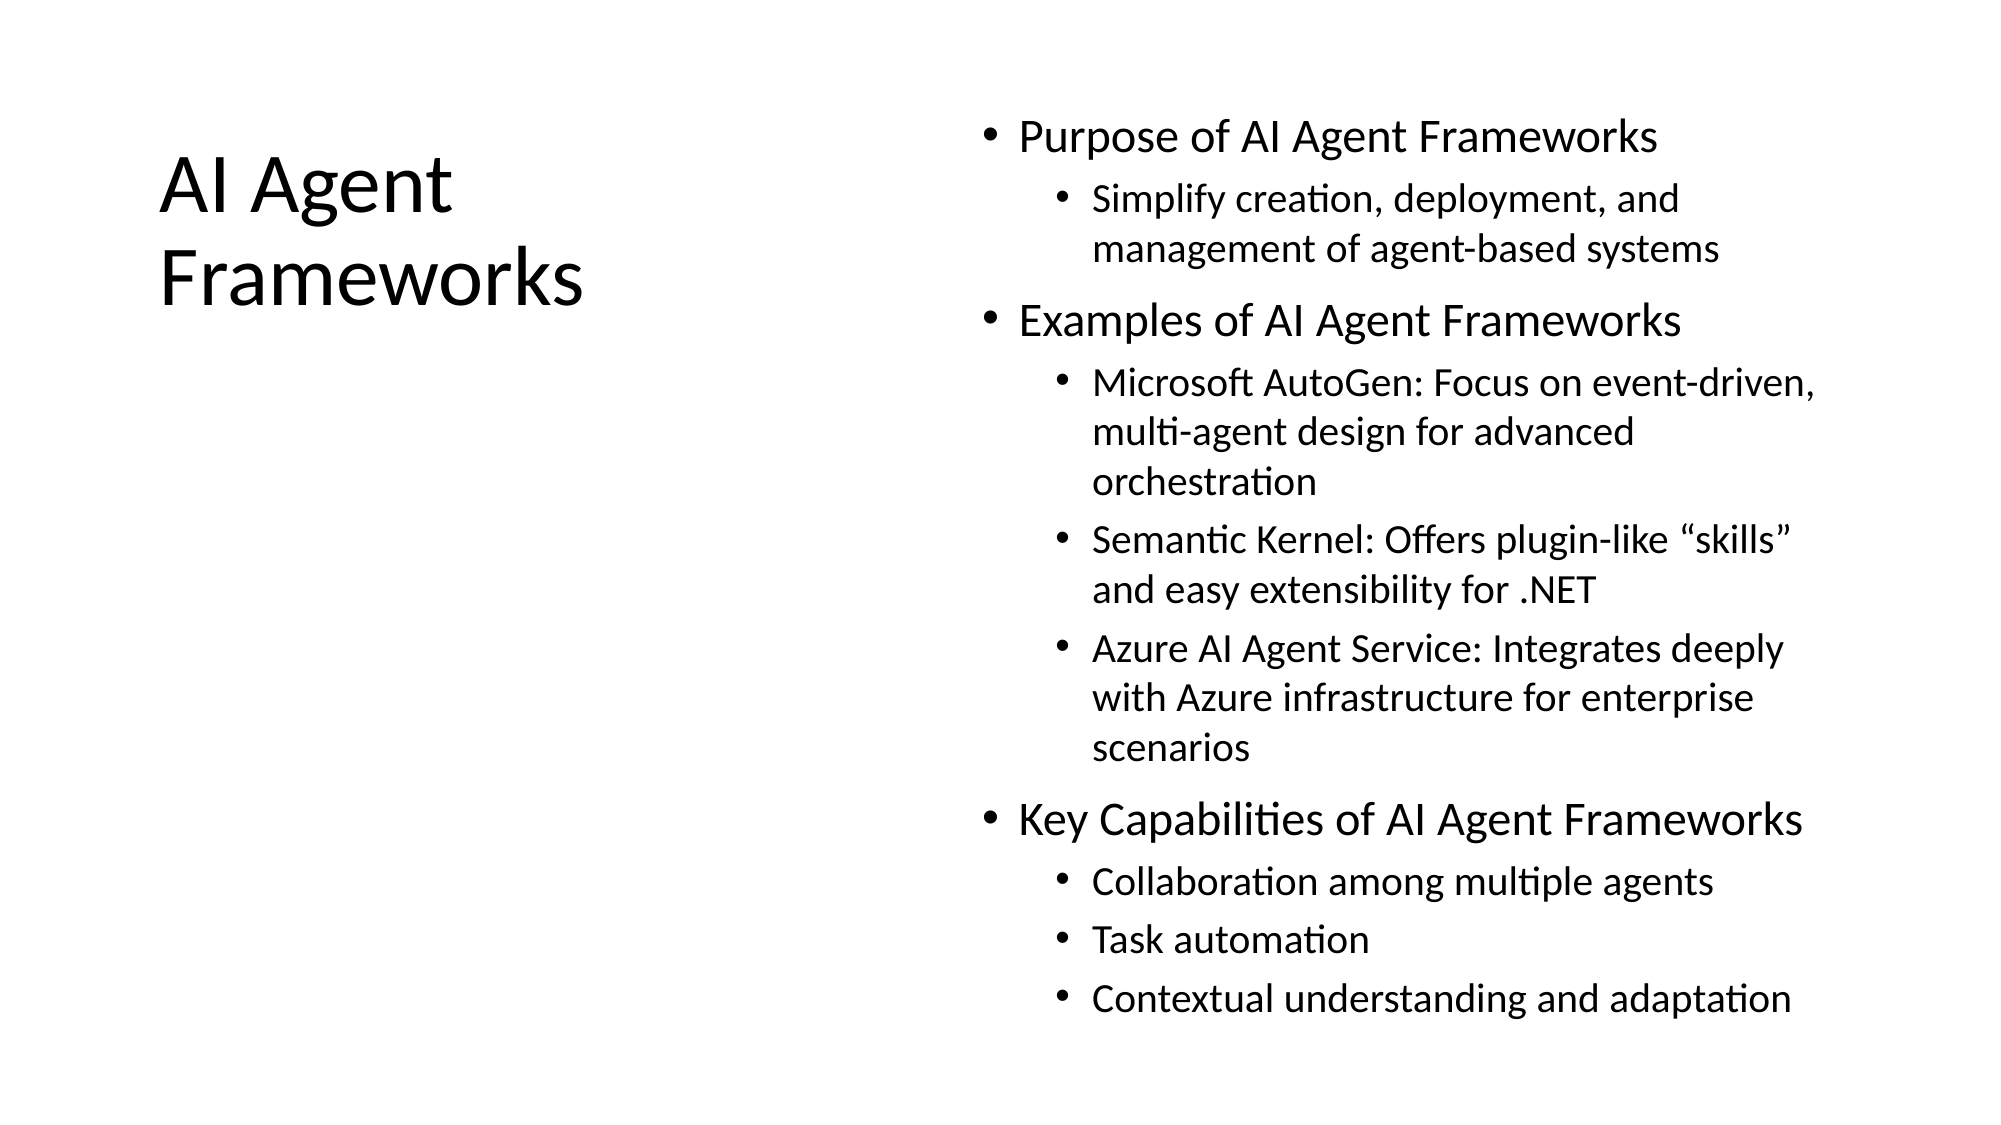

Purpose of AI Agent Frameworks
Simplify creation, deployment, and management of agent-based systems
Examples of AI Agent Frameworks
Microsoft AutoGen: Focus on event-driven, multi-agent design for advanced orchestration
Semantic Kernel: Offers plugin-like “skills” and easy extensibility for .NET
Azure AI Agent Service: Integrates deeply with Azure infrastructure for enterprise scenarios
Key Capabilities of AI Agent Frameworks
Collaboration among multiple agents
Task automation
Contextual understanding and adaptation
# AI Agent Frameworks